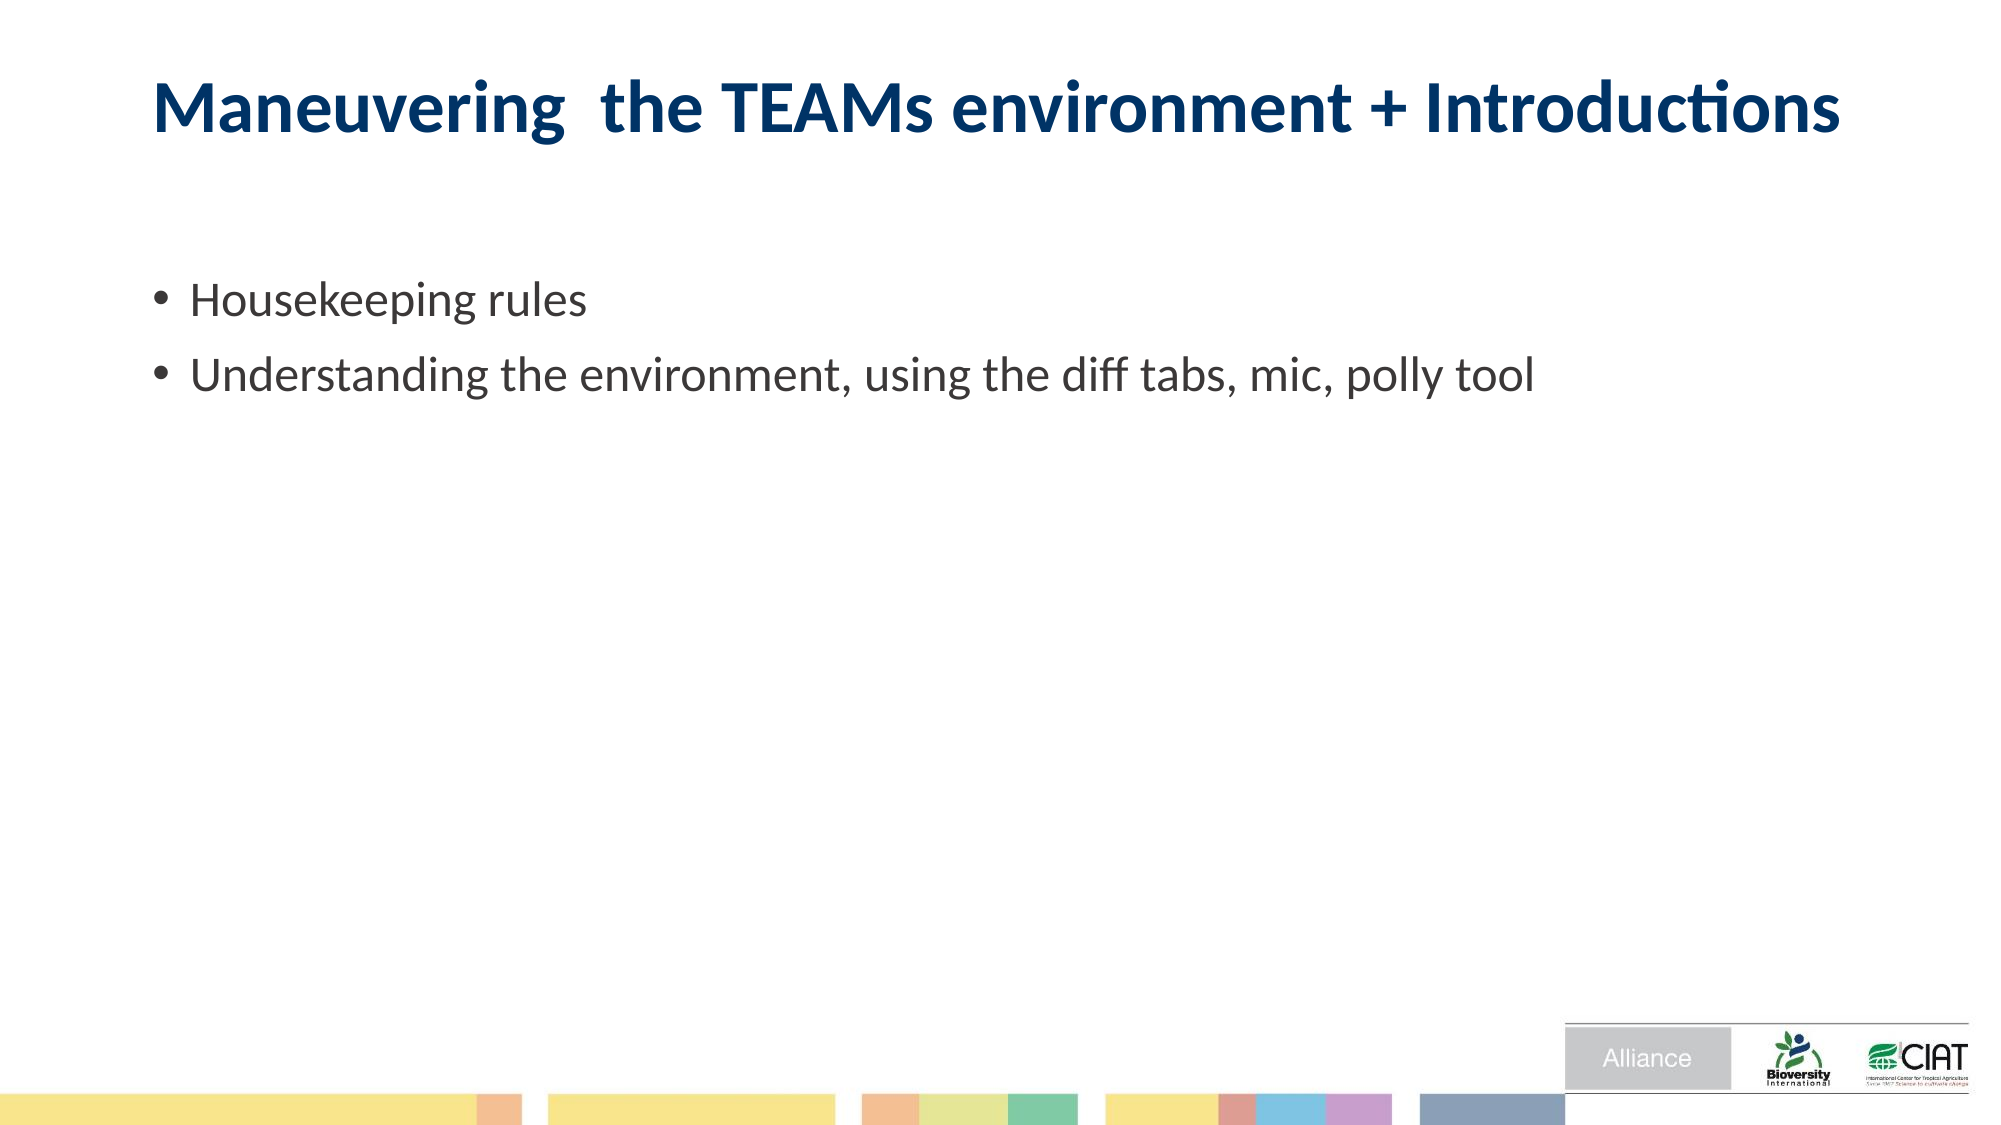

# Maneuvering  the TEAMs environment + Introductions
Housekeeping rules
Understanding the environment, using the diff tabs, mic, polly tool